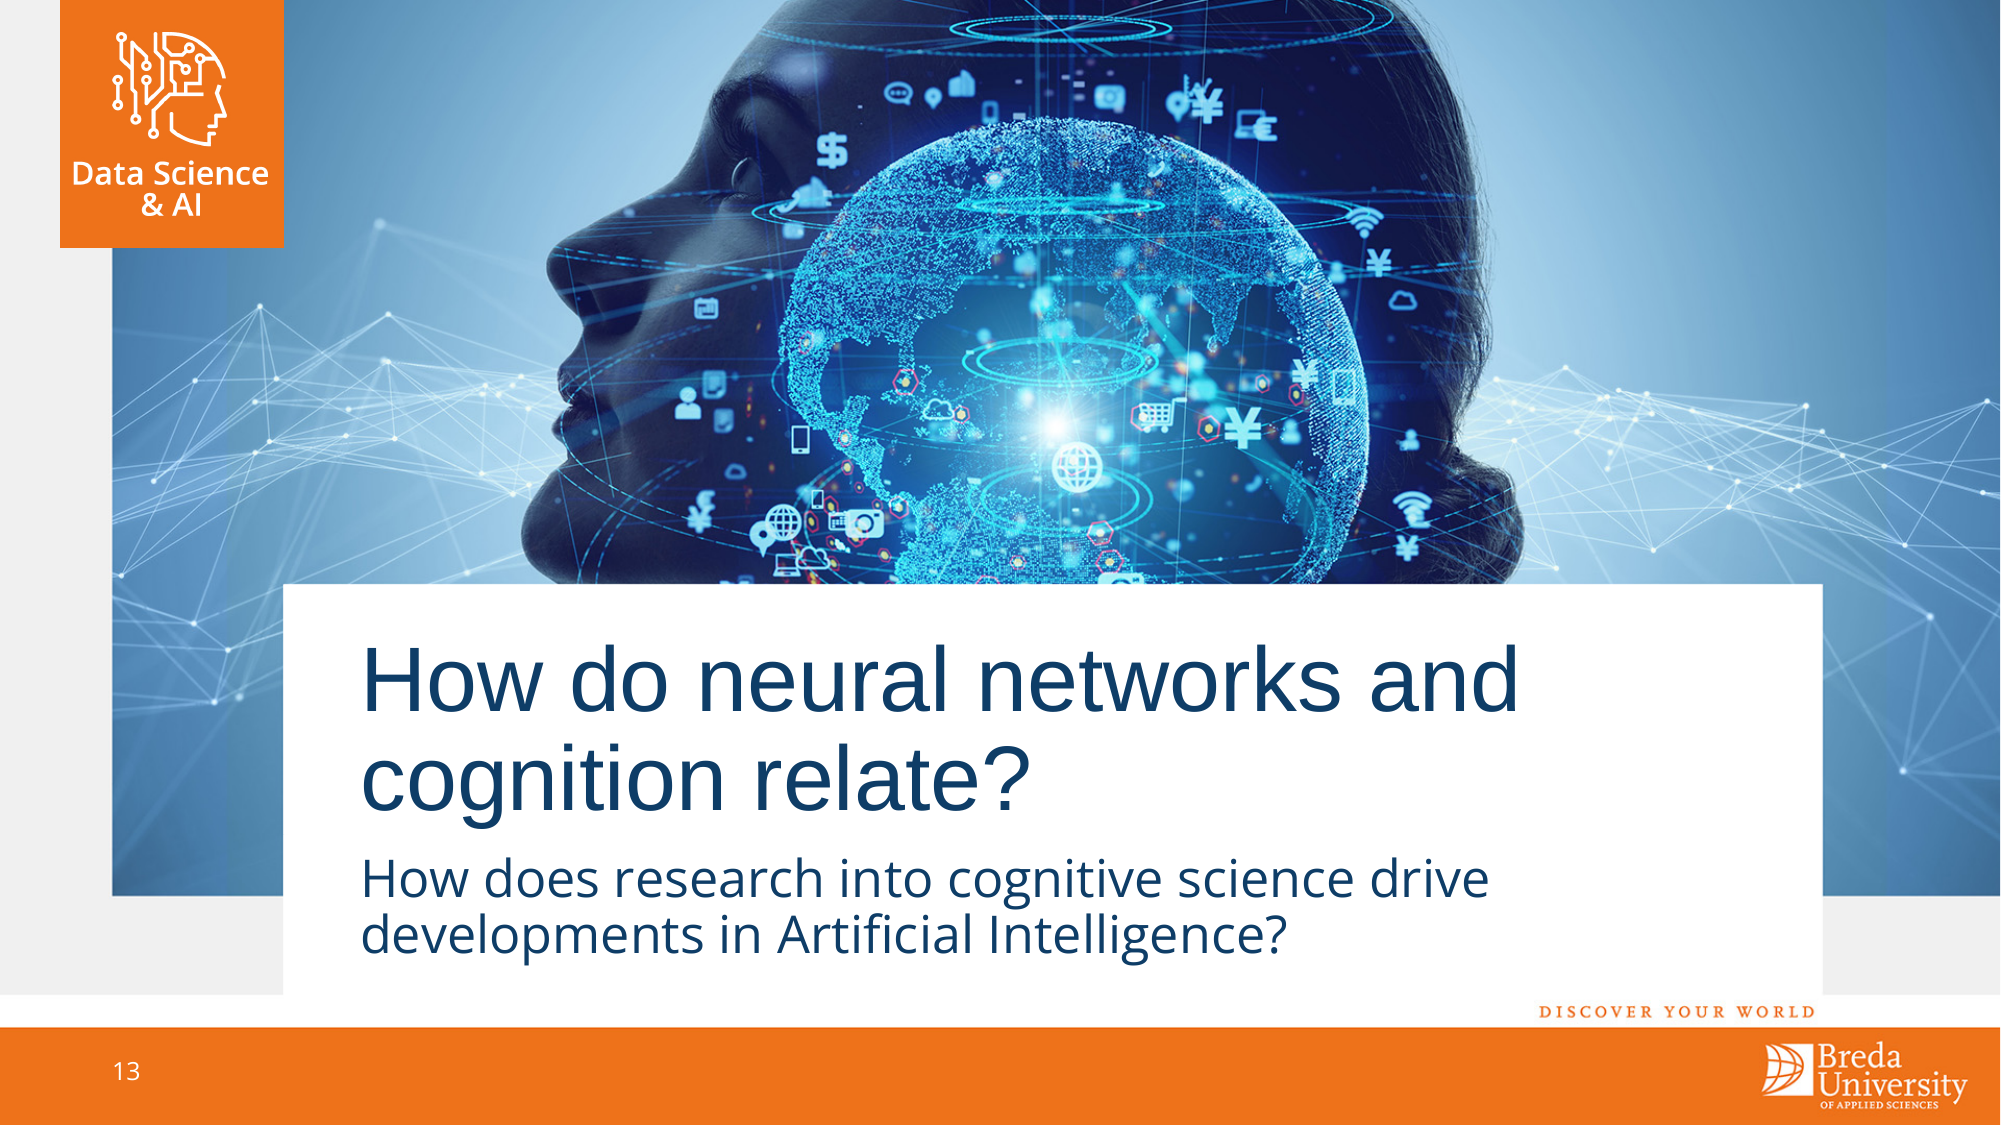

# How do neural networks and cognition relate?
How does research into cognitive science drive developments in Artificial Intelligence?
13